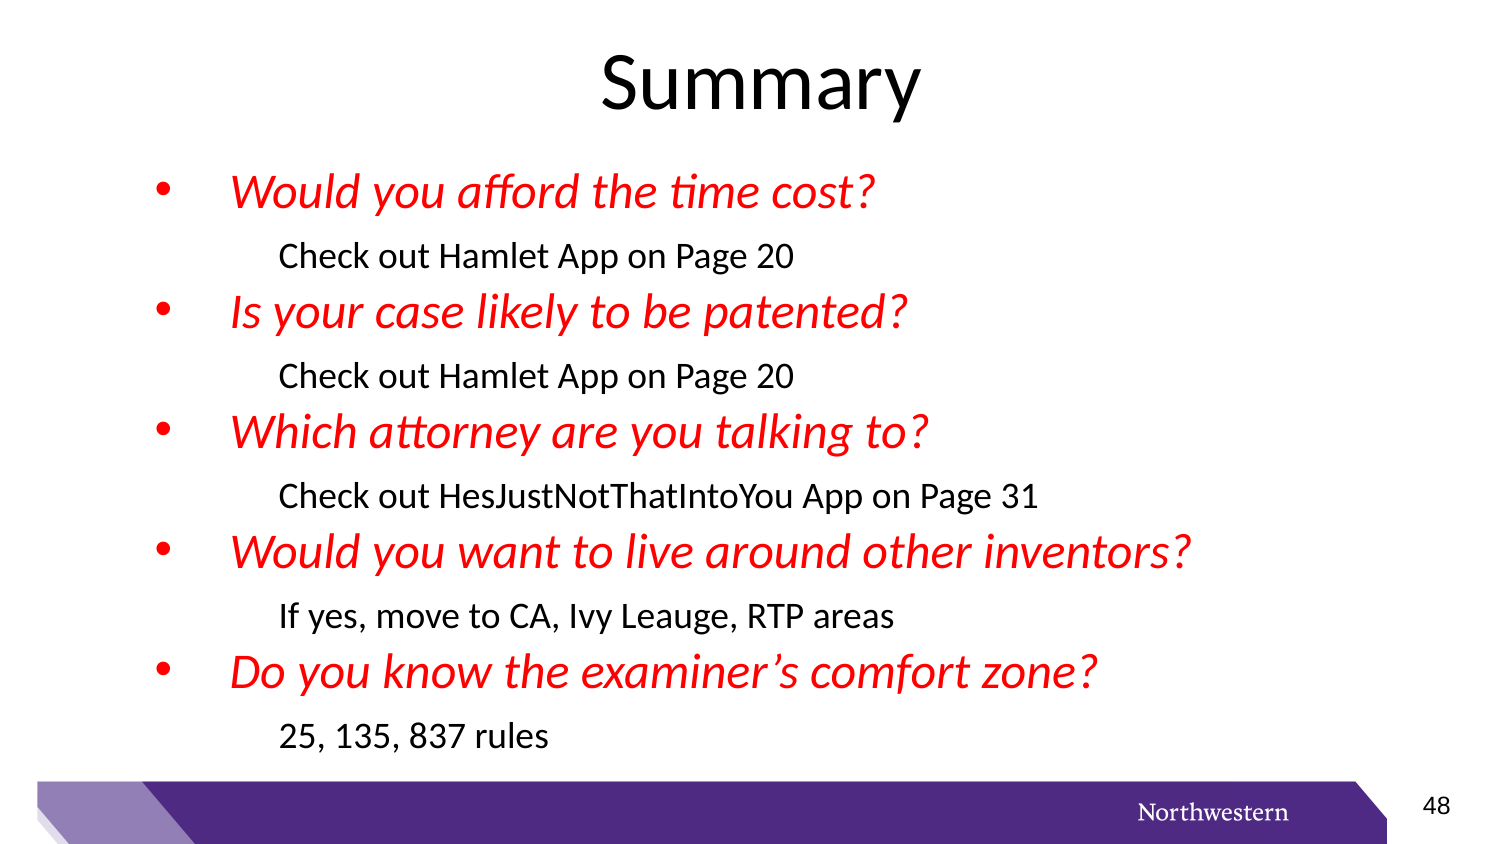

Summary
Would you afford the time cost?
           Check out Hamlet App on Page 20
Is your case likely to be patented?
           Check out Hamlet App on Page 20
Which attorney are you talking to?
           Check out HesJustNotThatIntoYou App on Page 31
Would you want to live around other inventors?
           If yes, move to CA, Ivy Leauge, RTP areas
Do you know the examiner’s comfort zone?
           25, 135, 837 rules
48